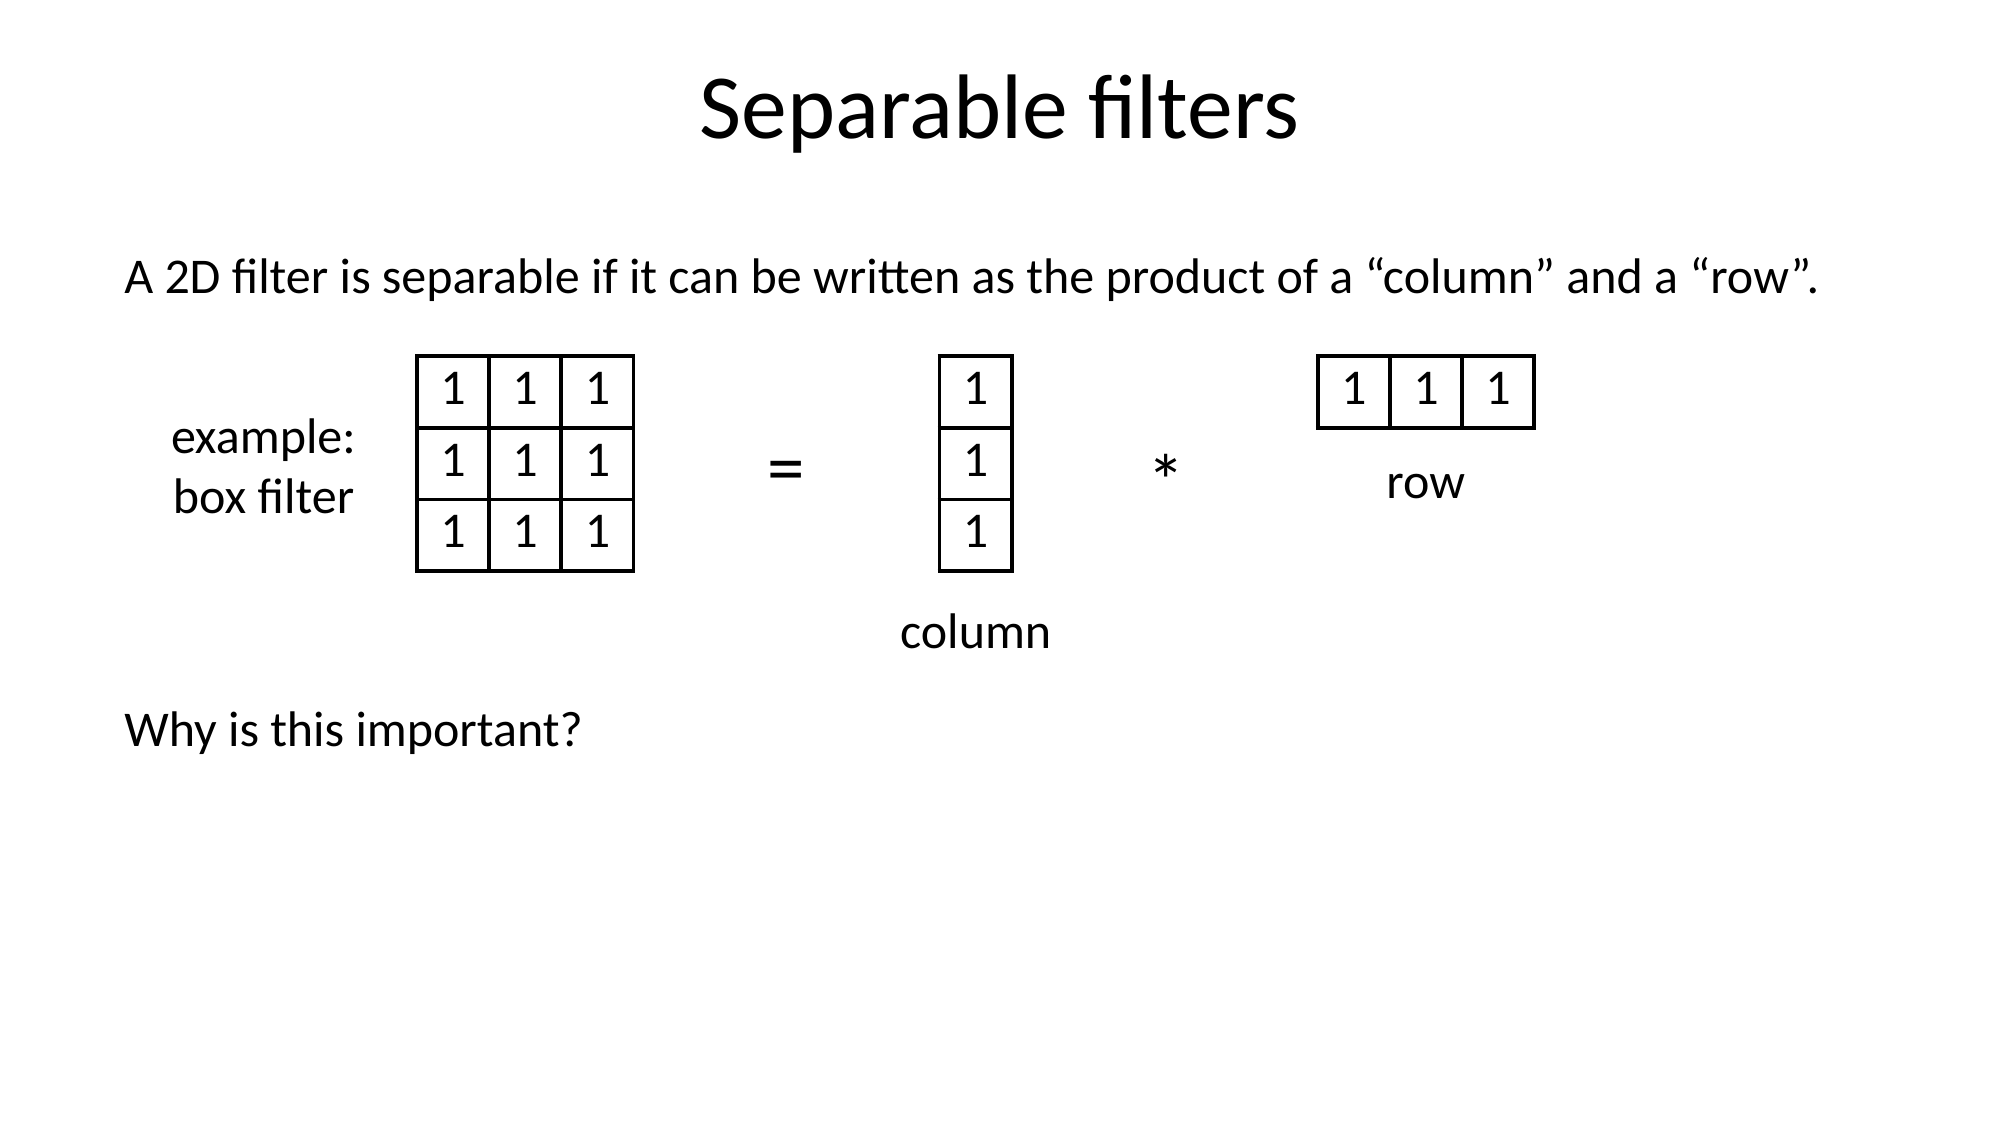

# Separable filters
A 2D filter is separable if it can be written as the product of a “column” and a “row”.
| 1 | 1 | 1 |
| --- | --- | --- |
| 1 | 1 | 1 |
| 1 | 1 | 1 |
| 1 |
| --- |
| 1 |
| 1 |
| 1 | 1 | 1 |
| --- | --- | --- |
=
*
column
row
example: box filter
Why is this important?